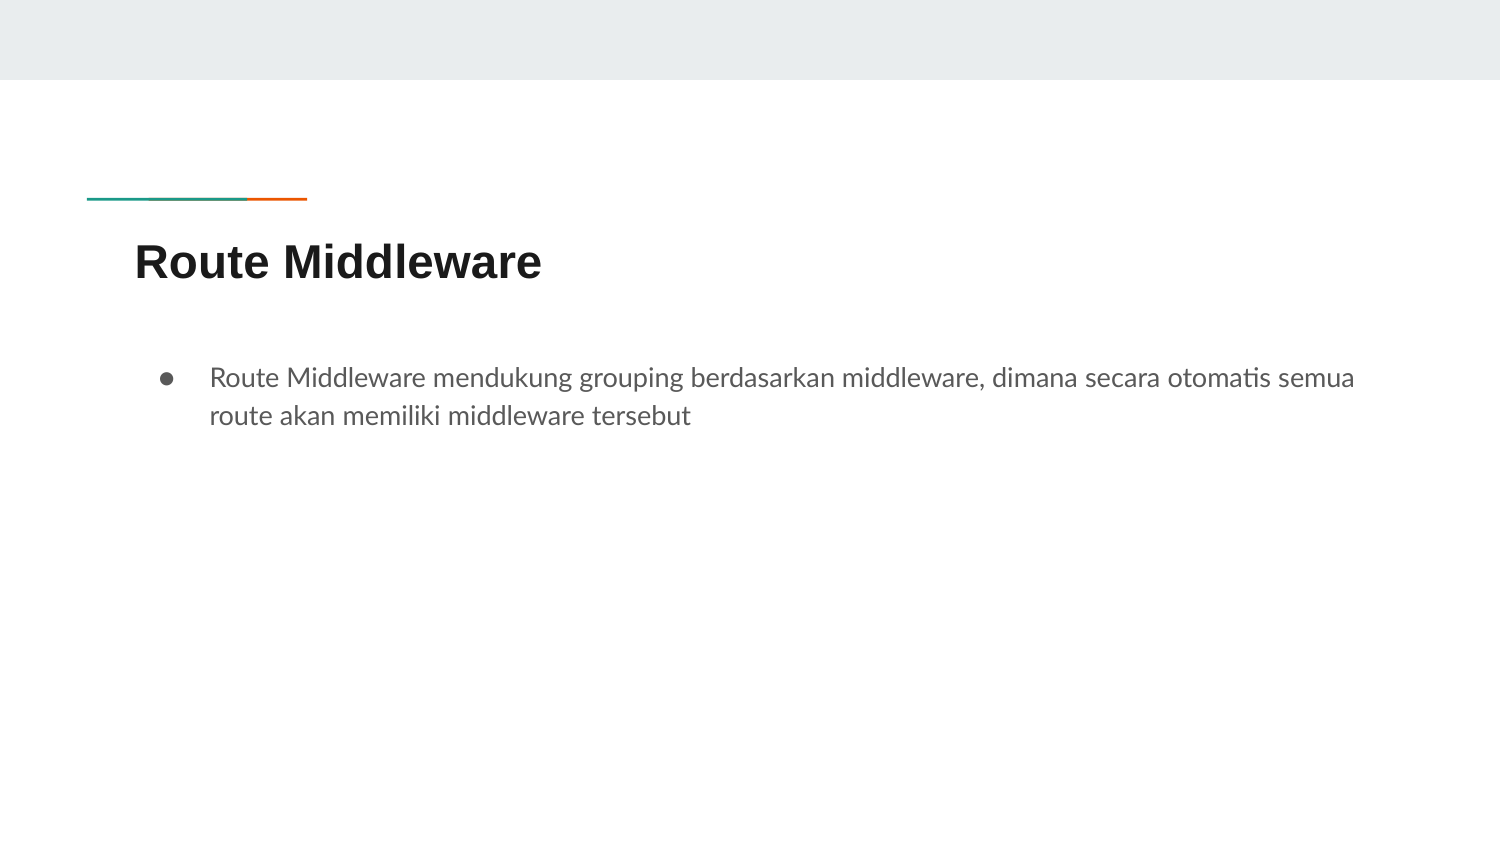

# Route Middleware
Route Middleware mendukung grouping berdasarkan middleware, dimana secara otomatis semua route akan memiliki middleware tersebut